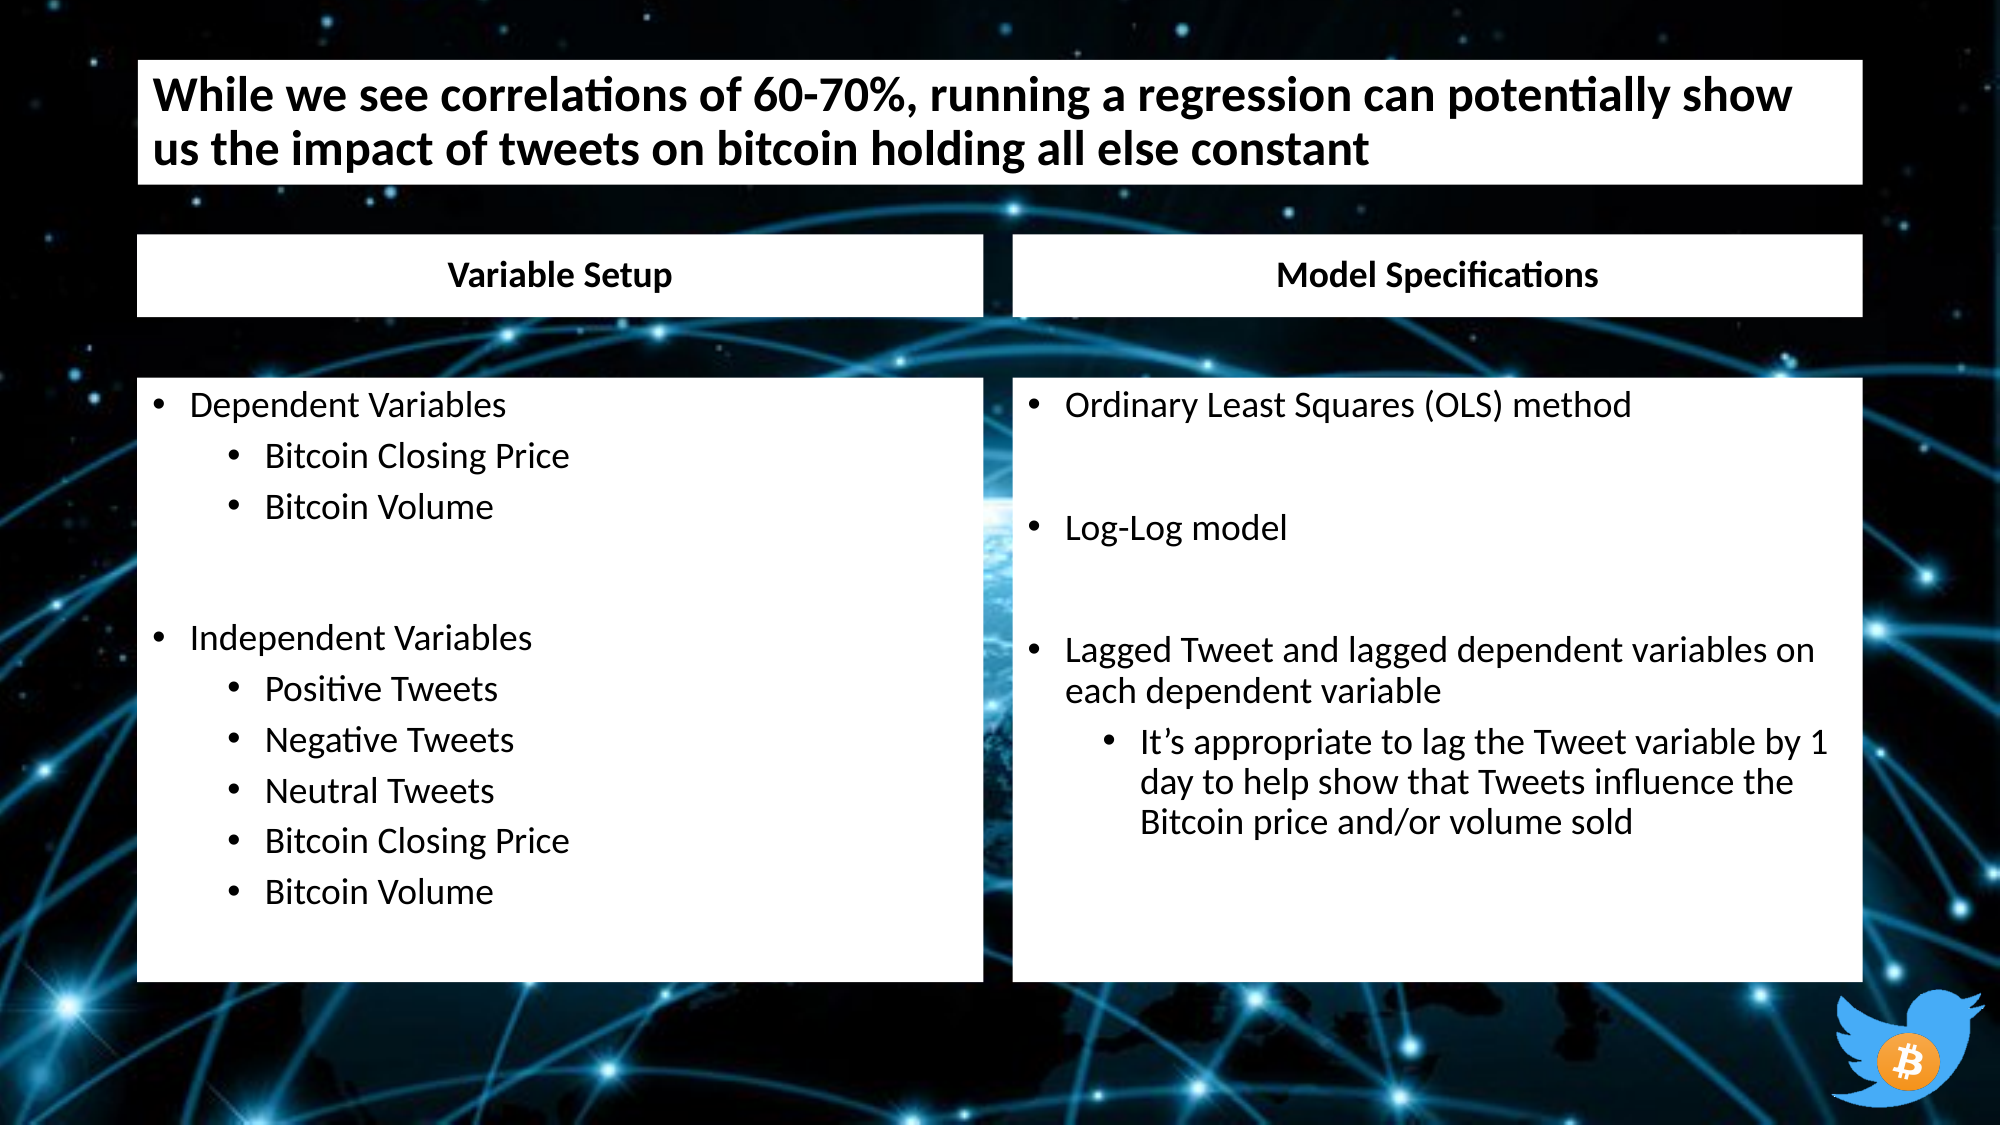

# While we see correlations of 60-70%, running a regression can potentially show us the impact of tweets on bitcoin holding all else constant
Variable Setup
Model Specifications
Dependent Variables
Bitcoin Closing Price
Bitcoin Volume

Independent Variables
Positive Tweets
Negative Tweets
Neutral Tweets
Bitcoin Closing Price
Bitcoin Volume
Ordinary Least Squares (OLS) method

Log-Log model

Lagged Tweet and lagged dependent variables on each dependent variable
It’s appropriate to lag the Tweet variable by 1 day to help show that Tweets influence the Bitcoin price and/or volume sold